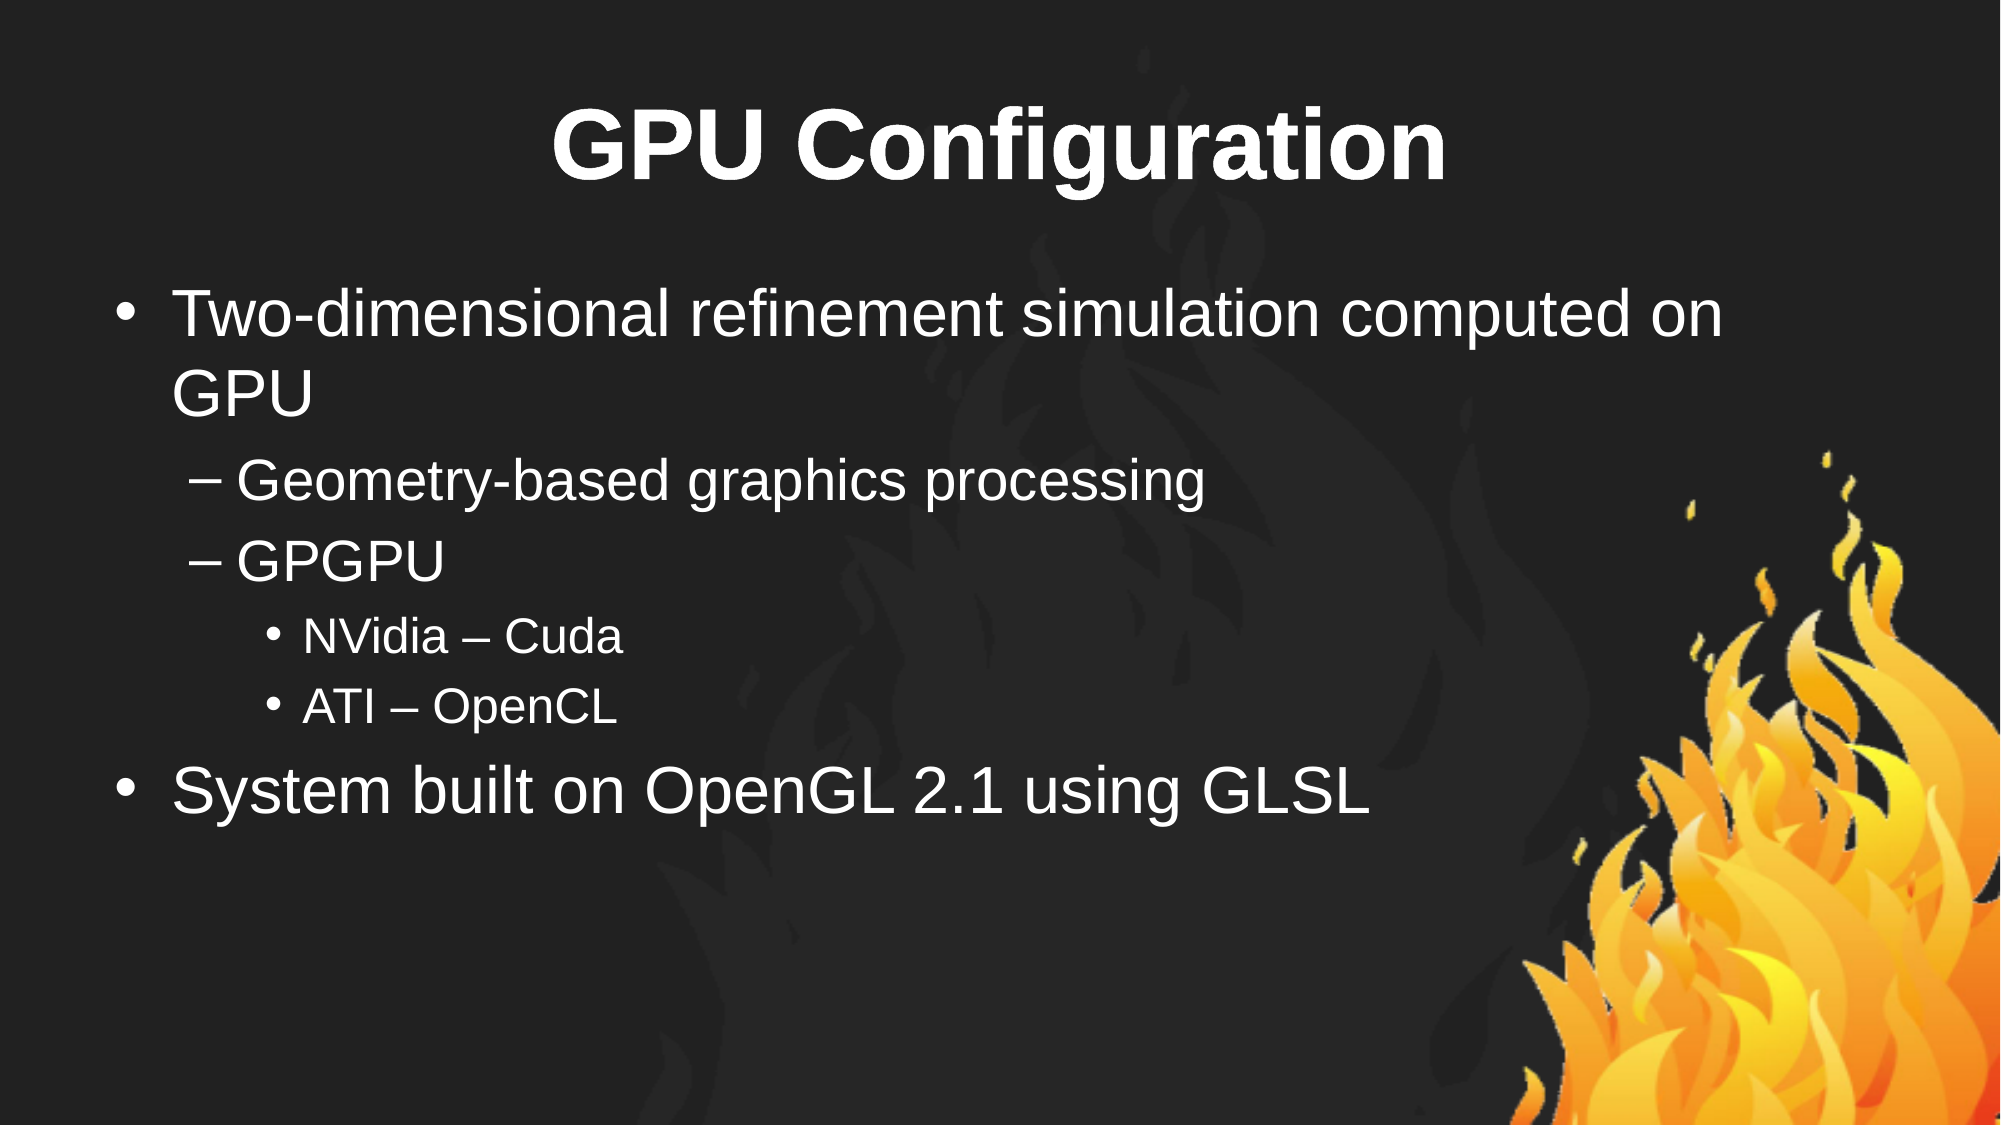

# GPU Configuration
Two-dimensional refinement simulation computed on GPU
Geometry-based graphics processing
GPGPU
NVidia – Cuda
ATI – OpenCL
System built on OpenGL 2.1 using GLSL